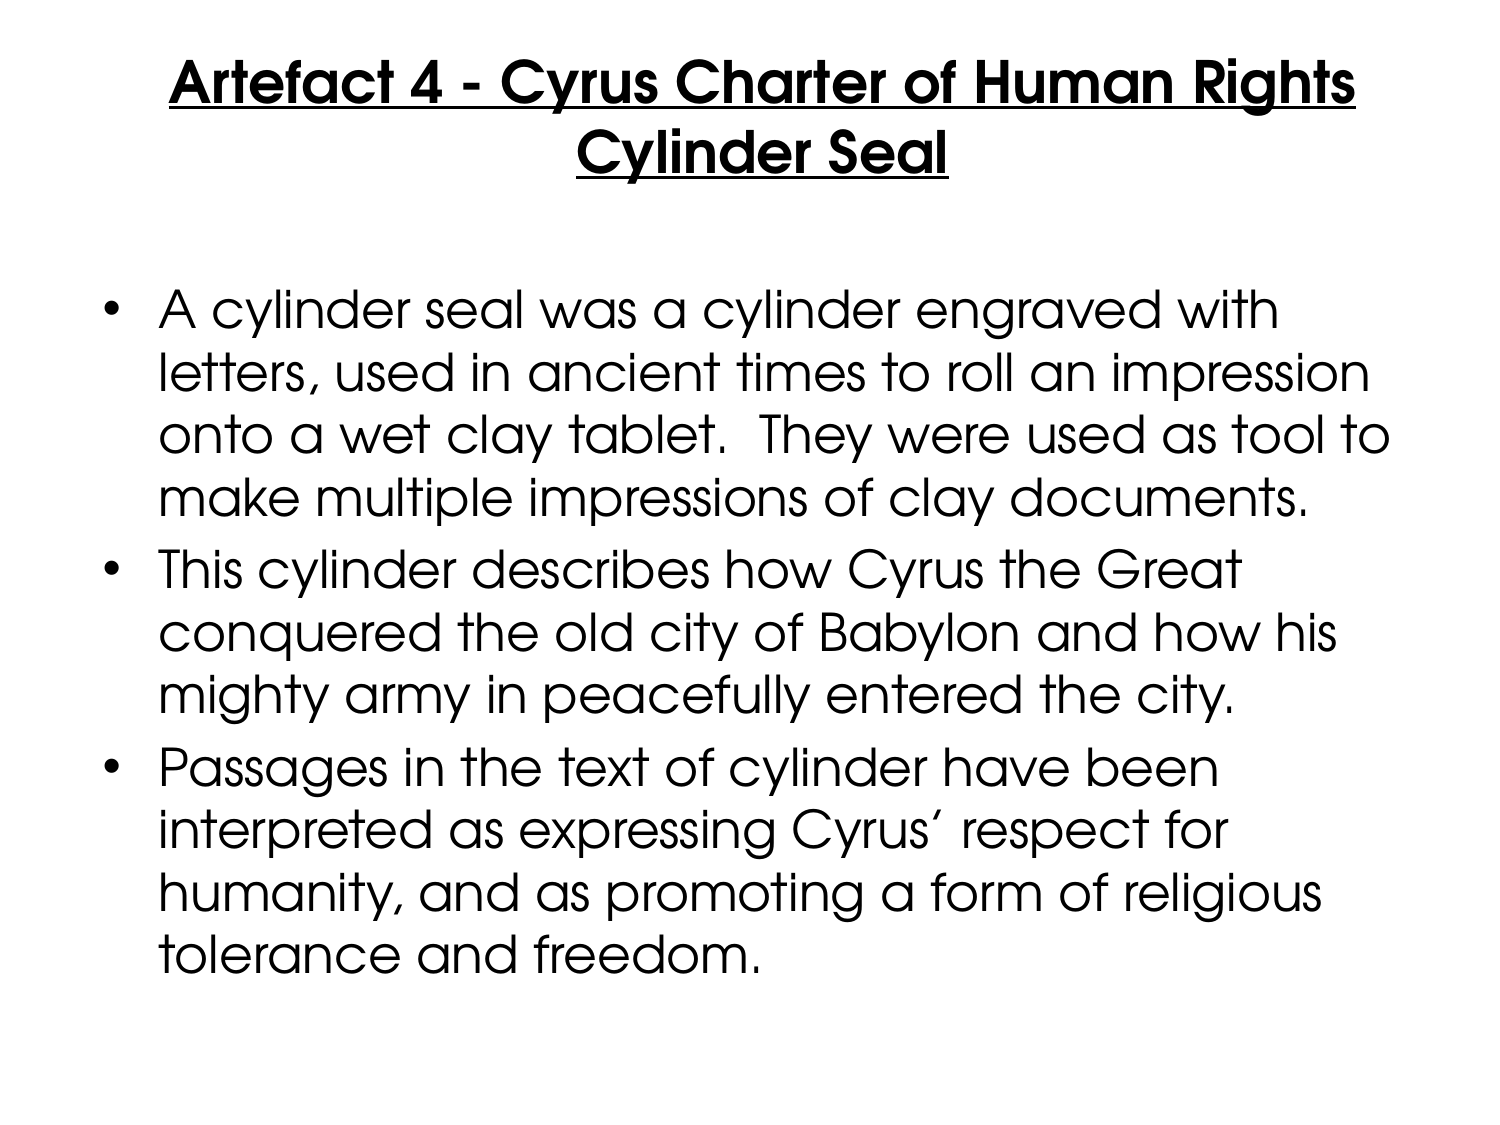

Artefact 4 - Cyrus Charter of Human Rights Cylinder Seal

A cylinder seal was a cylinder engraved with letters, used in ancient times to roll an impression onto a wet clay tablet.  They were used as tool to make multiple impressions of clay documents.
This cylinder describes how Cyrus the Great conquered the old city of Babylon and how his mighty army in peacefully entered the city.
Passages in the text of cylinder have been interpreted as expressing Cyrus’ respect for humanity, and as promoting a form of religious tolerance and freedom.